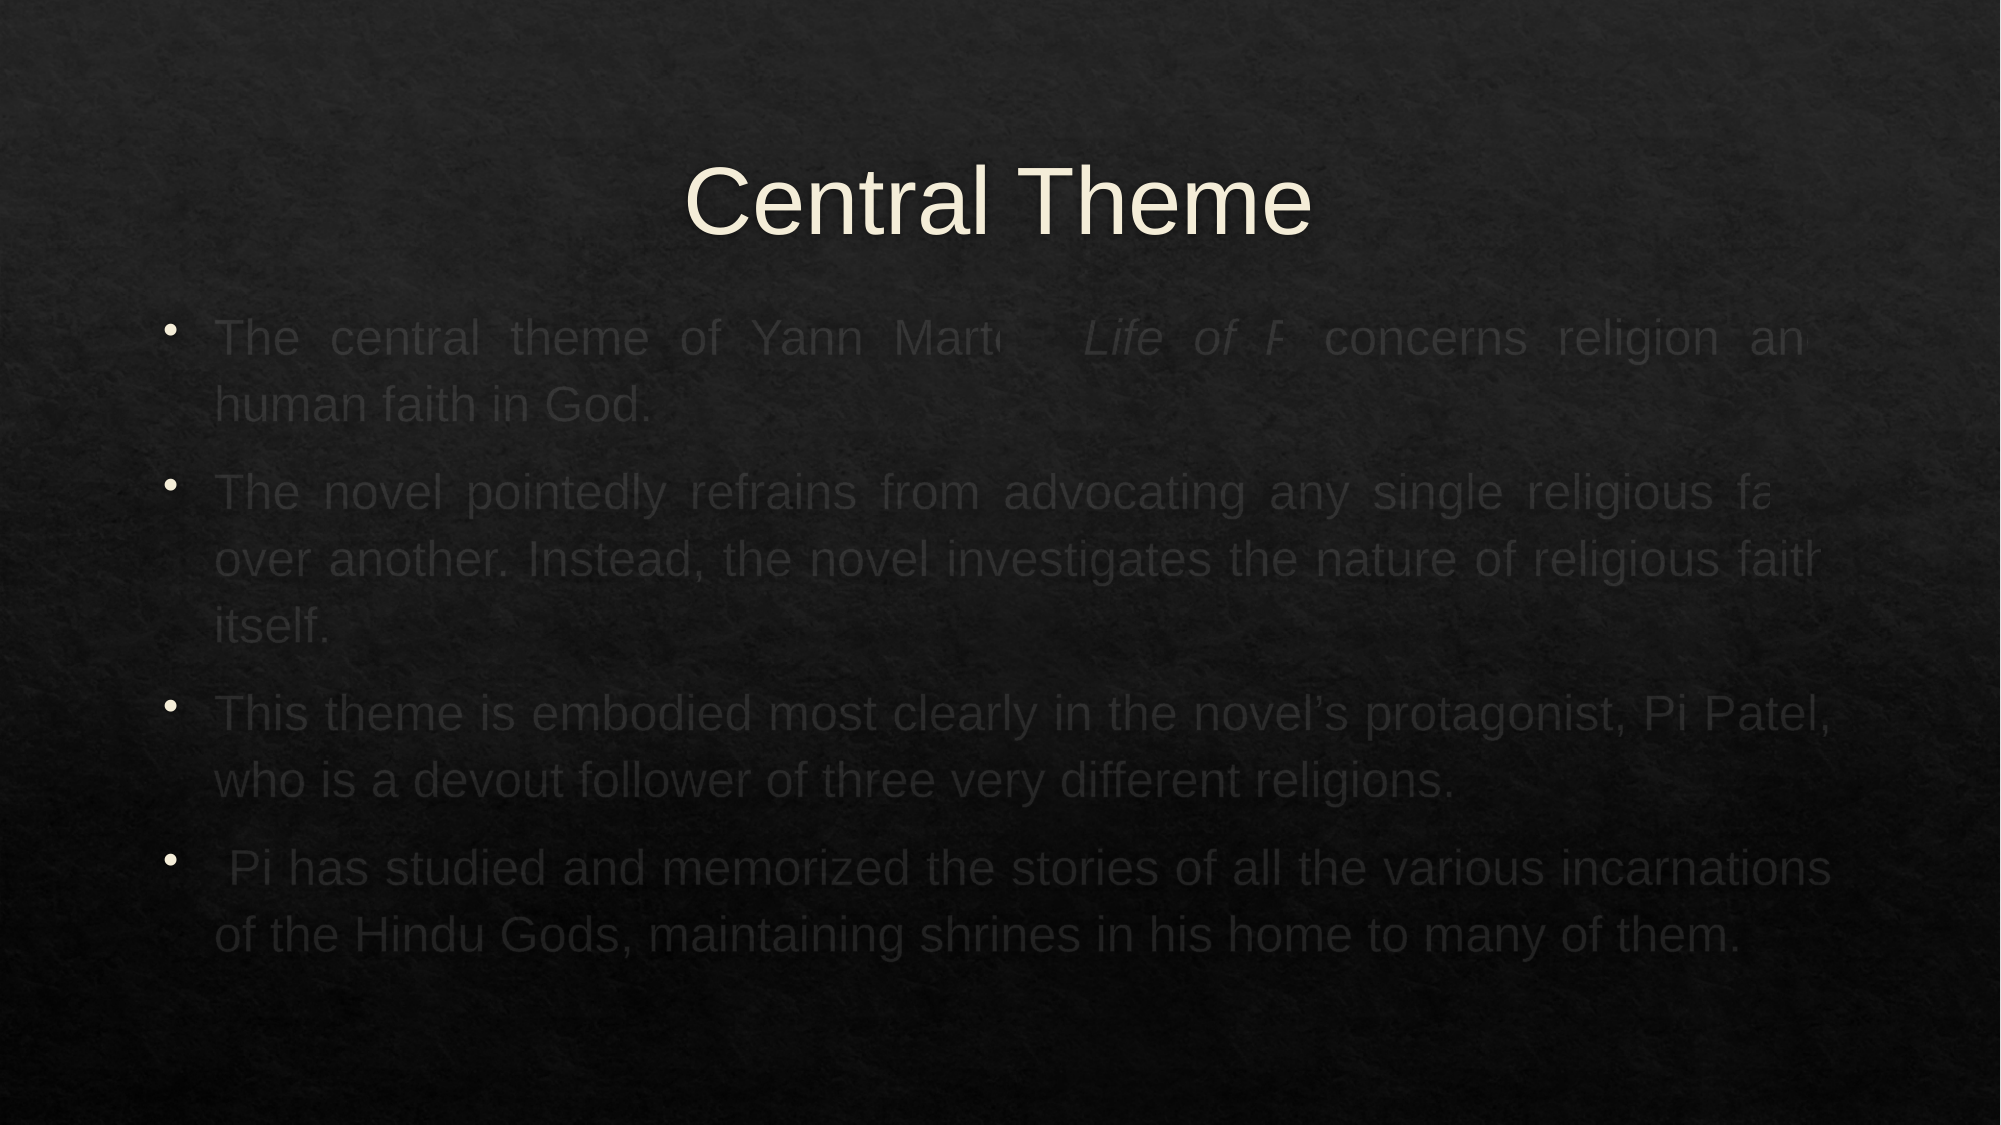

# Central Theme
The central theme of Yann Martel’s Life of Pi concerns religion and human faith in God.
The novel pointedly refrains from advocating any single religious faith over another. Instead, the novel investigates the nature of religious faith itself.
This theme is embodied most clearly in the novel’s protagonist, Pi Patel, who is a devout follower of three very different religions.
 Pi has studied and memorized the stories of all the various incarnations of the Hindu Gods, maintaining shrines in his home to many of them.